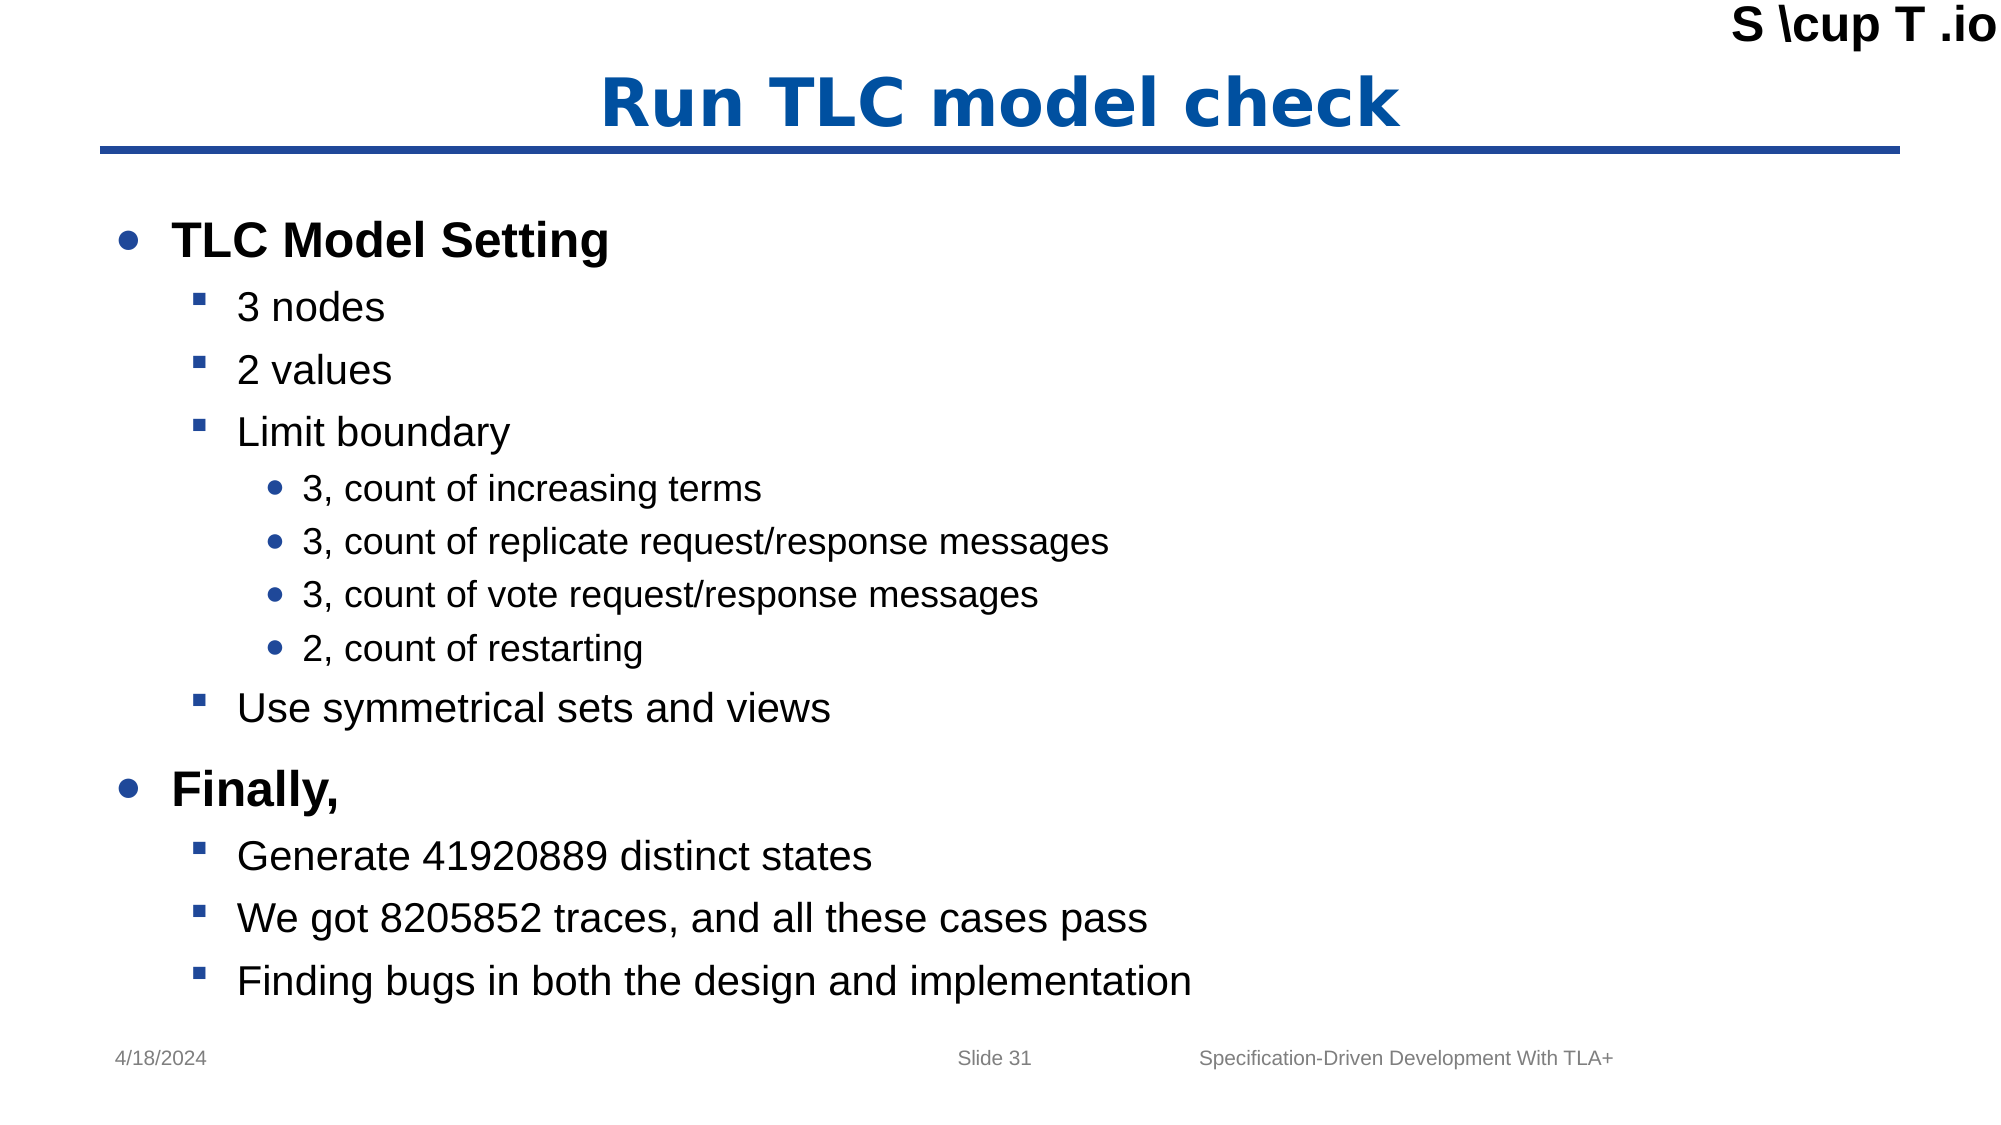

# Run TLC model check
TLC Model Setting
3 nodes
2 values
Limit boundary
3, count of increasing terms
3, count of replicate request/response messages
3, count of vote request/response messages
2, count of restarting
Use symmetrical sets and views
Finally,
Generate 41920889 distinct states
We got 8205852 traces, and all these cases pass
Finding bugs in both the design and implementation

Slide 31
Specification-Driven Development With TLA+
4/18/2024